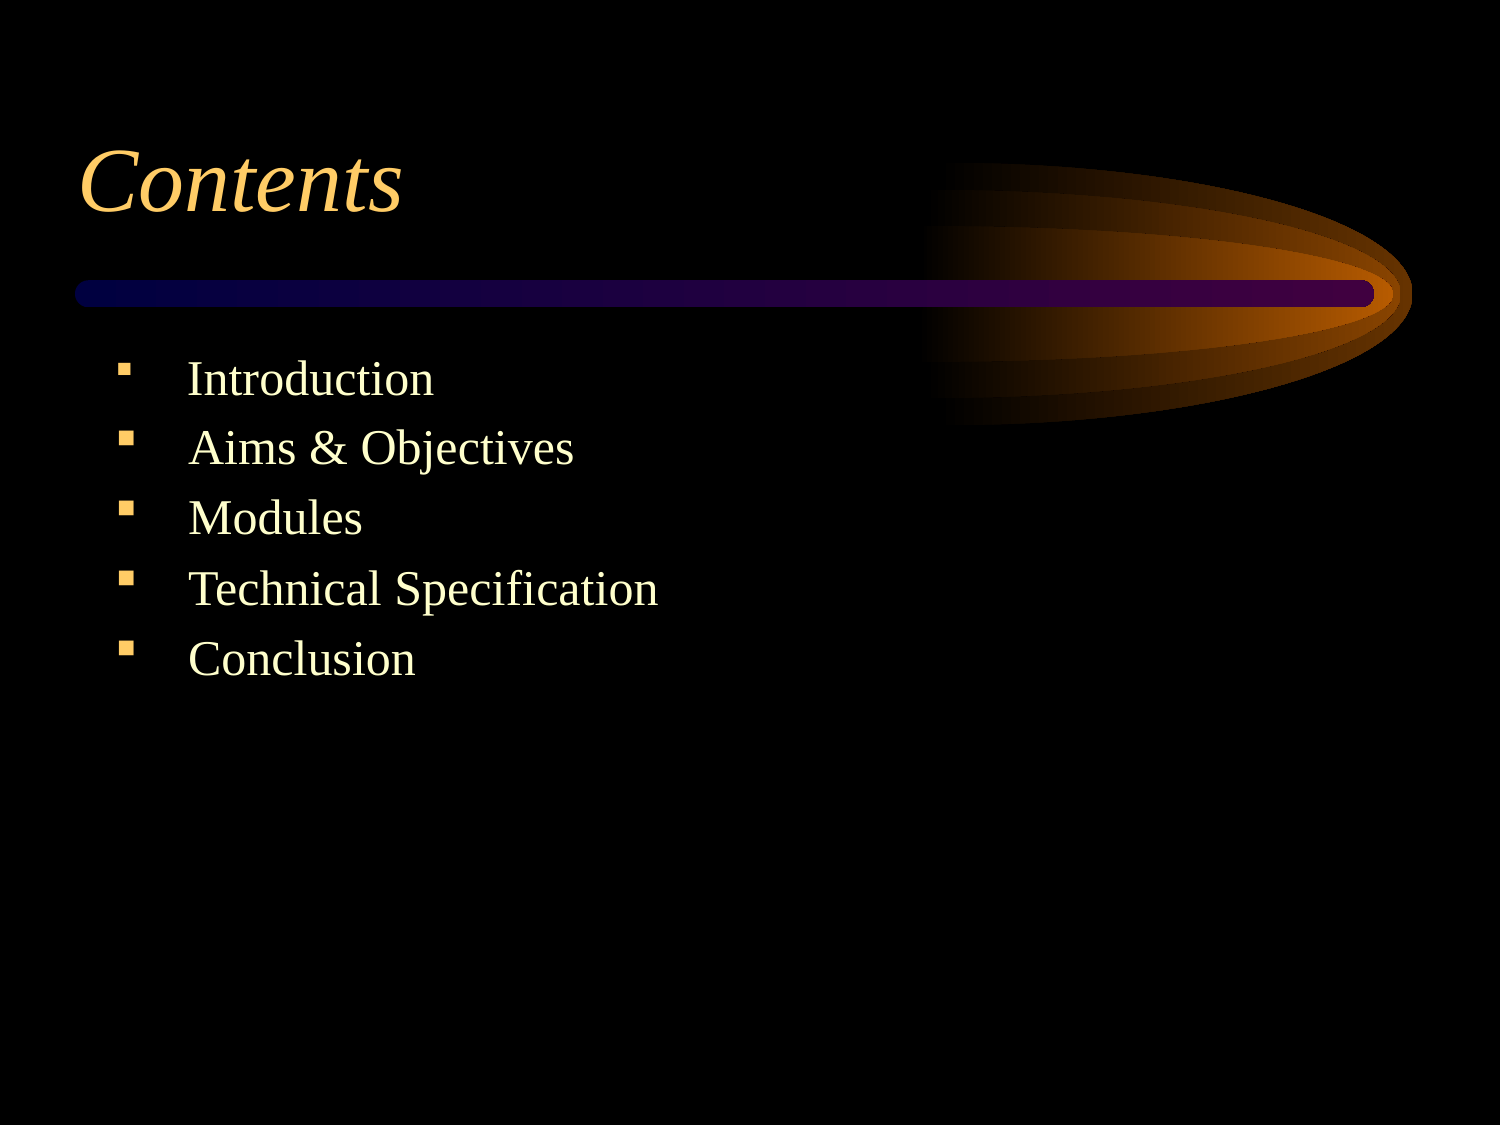

# Contents
     Introduction
    Aims & Objectives
    Modules
    Technical Specification
    Conclusion